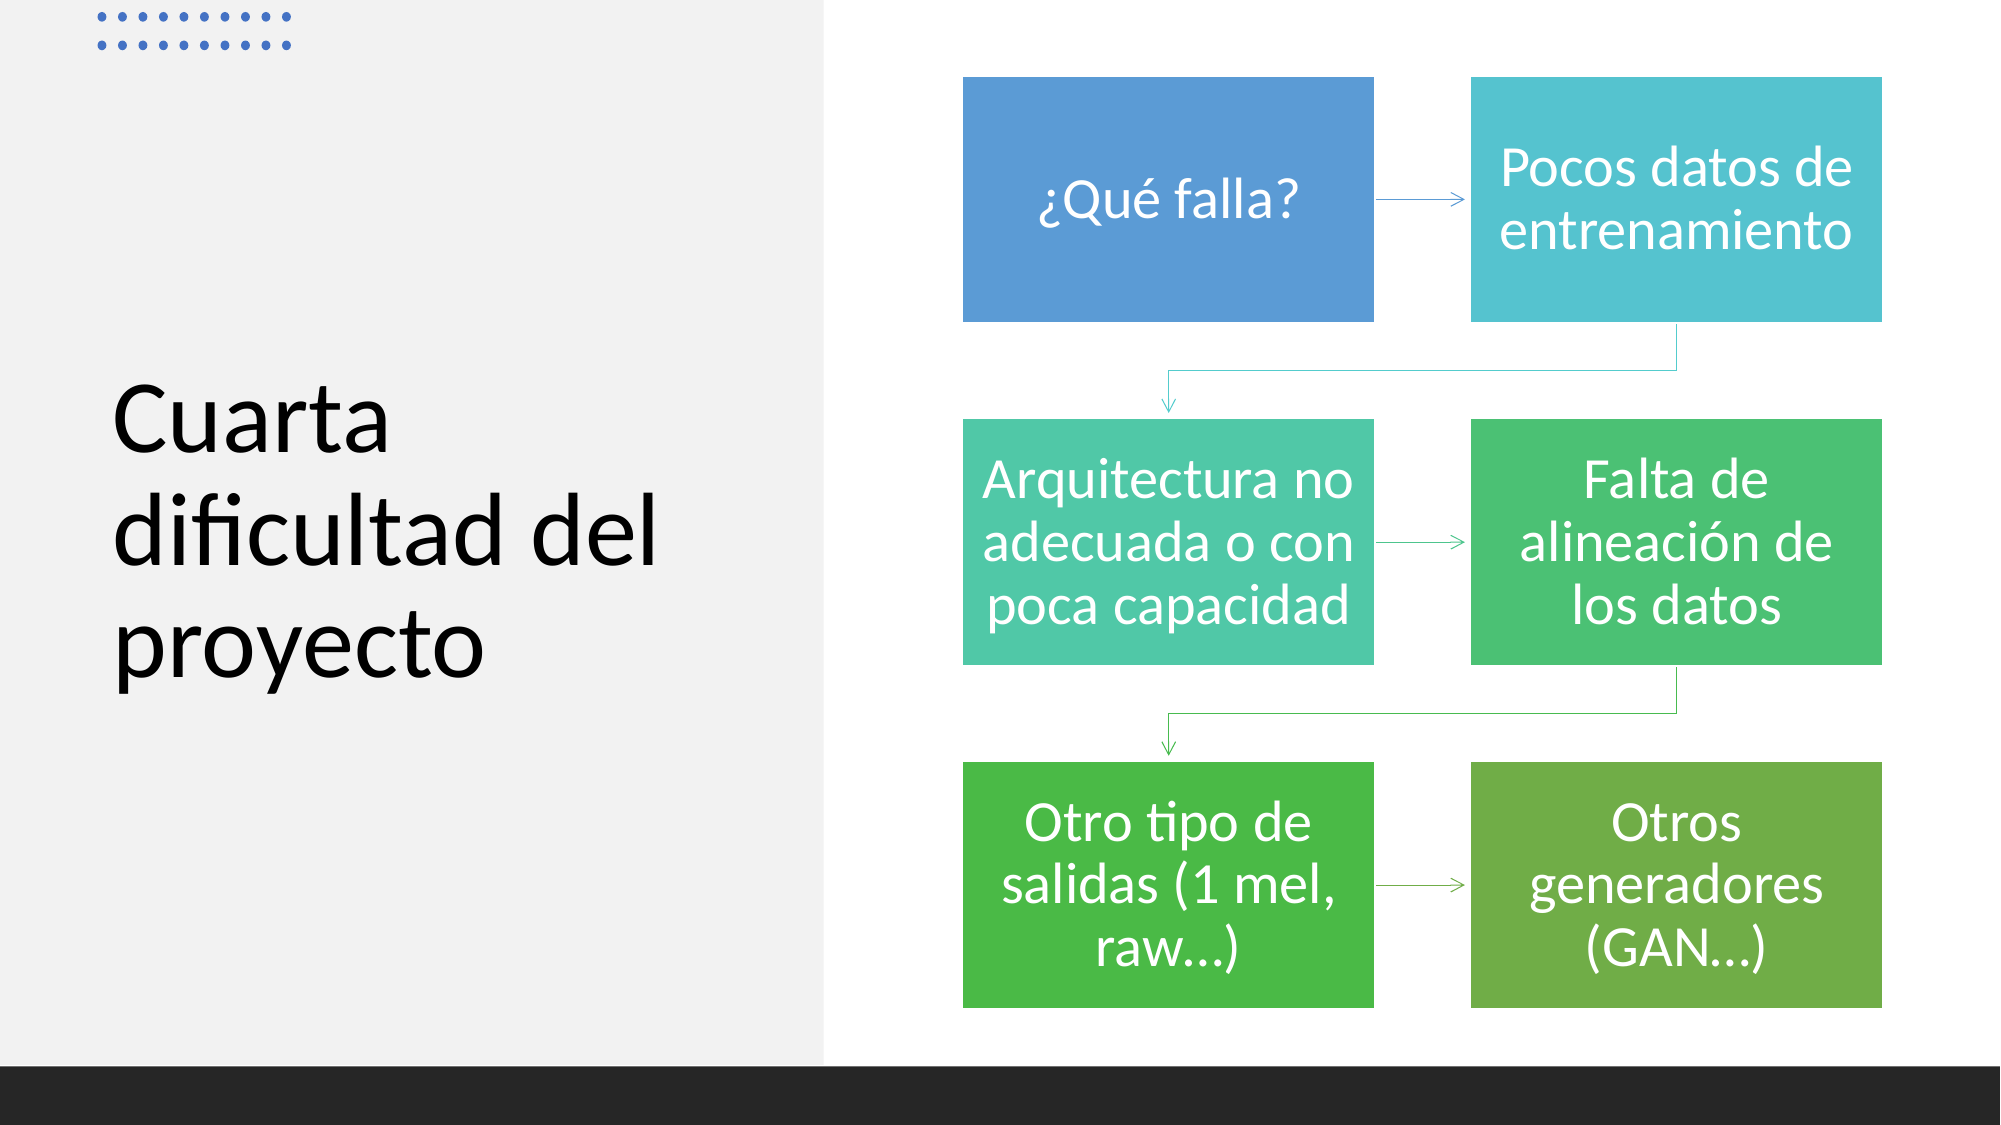

¿Qué falla?

Pocos datos de entrenamiento

Arquitectura no adecuada o con poca capacidad

Falta de alineación de los datos

Otro tipo de salidas (1 mel, raw…)
Otros generadores (GAN…)
# Cuarta dificultad del proyecto